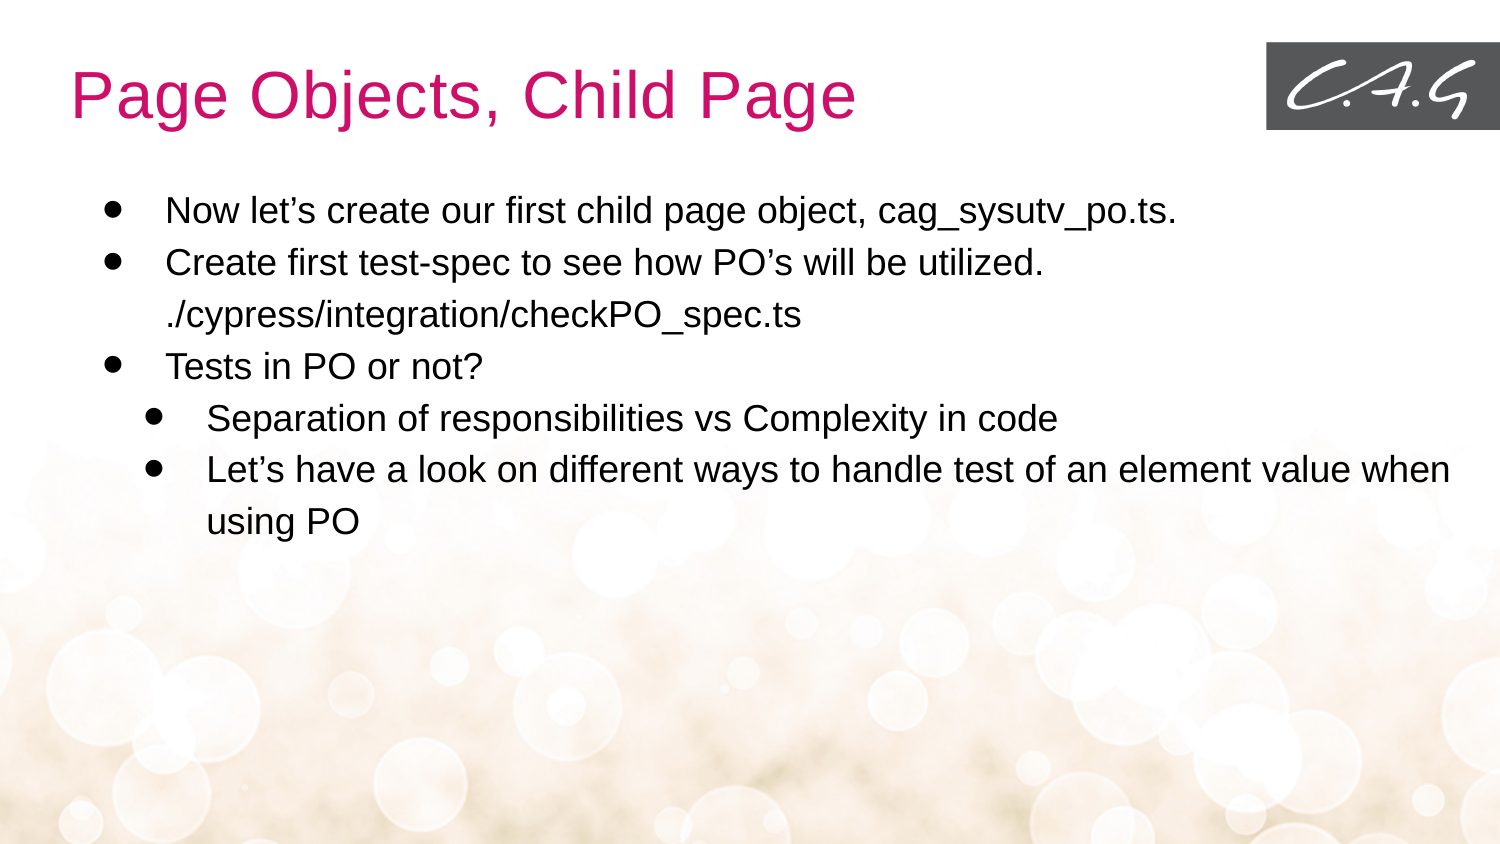

# Page Objects, Child Page
Now let’s create our first child page object, cag_sysutv_po.ts.
Create first test-spec to see how PO’s will be utilized.
./cypress/integration/checkPO_spec.ts
Tests in PO or not?
Separation of responsibilities vs Complexity in code
Let’s have a look on different ways to handle test of an element value when using PO